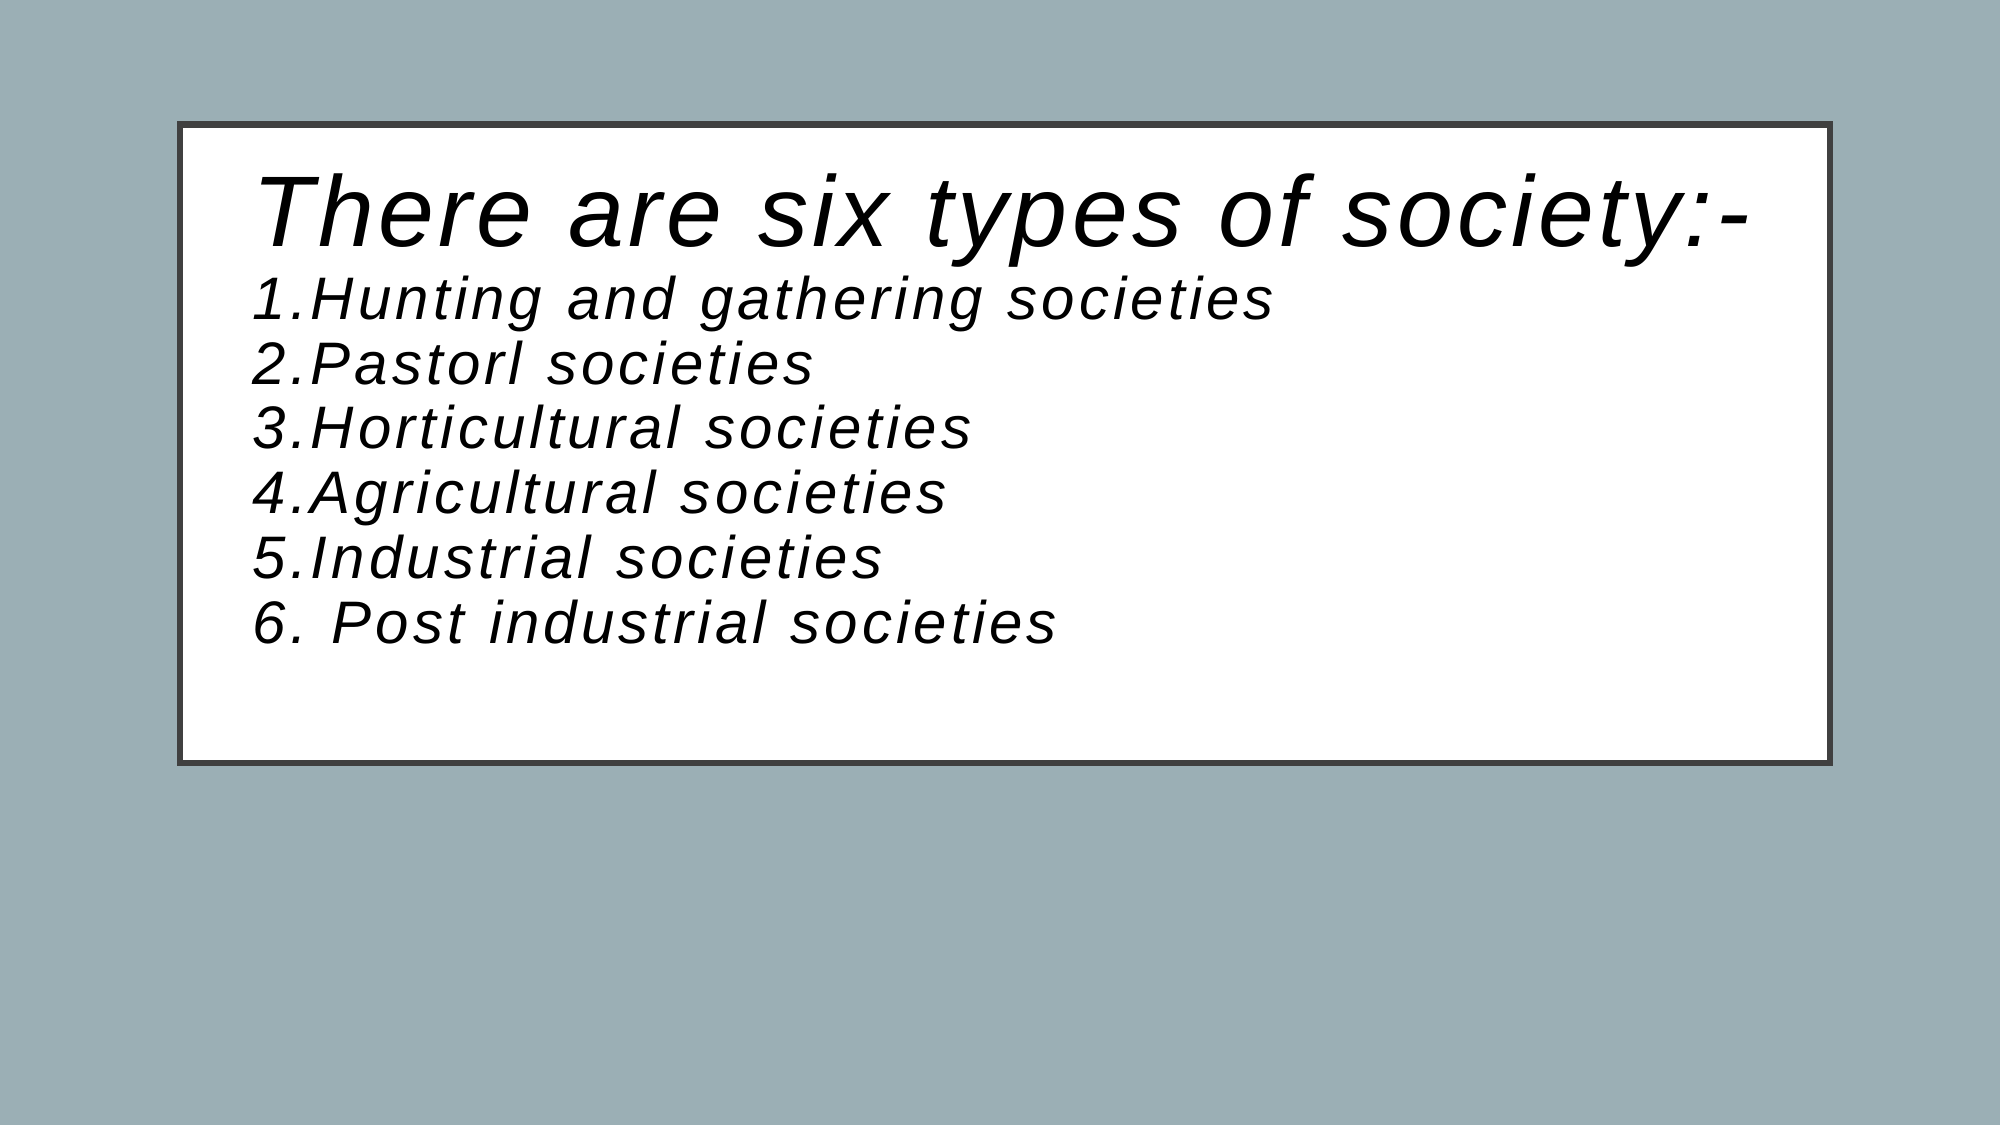

# There are six types of society:- 1.Hunting and gathering societies 2.Pastorl societies 3.Horticultural societies 4.Agricultural societies 5.Industrial societies 6. Post industrial societies